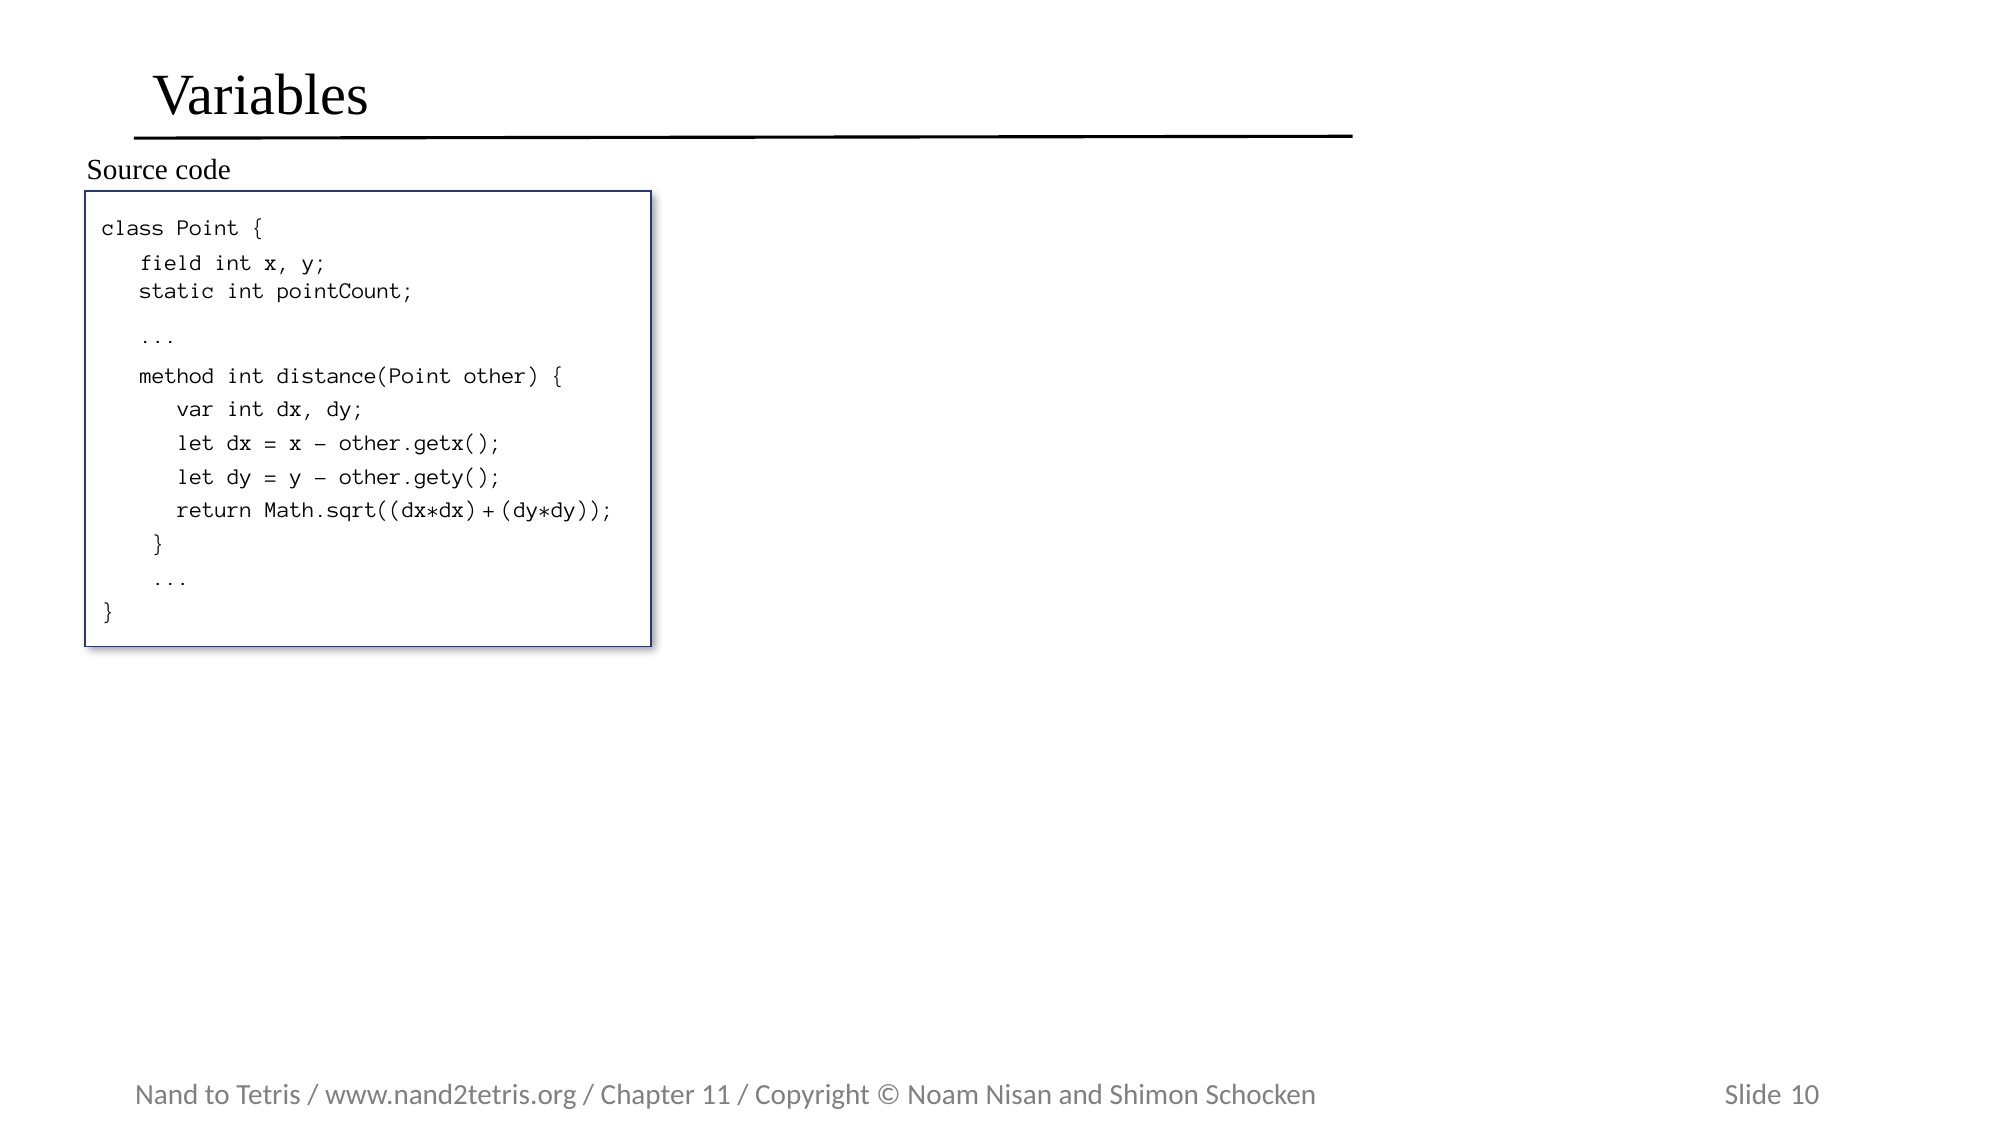

# Variables

Source code
class Point {
   field int x, y;
   static int pointCount;
   ...
   method int distance(Point other) {
      var int dx, dy;
      let dx = x - other.getx();
      let dy = y - other.gety();
      return Math.sqrt((dx*dx) + (dy*dy));
    }
    ...
}